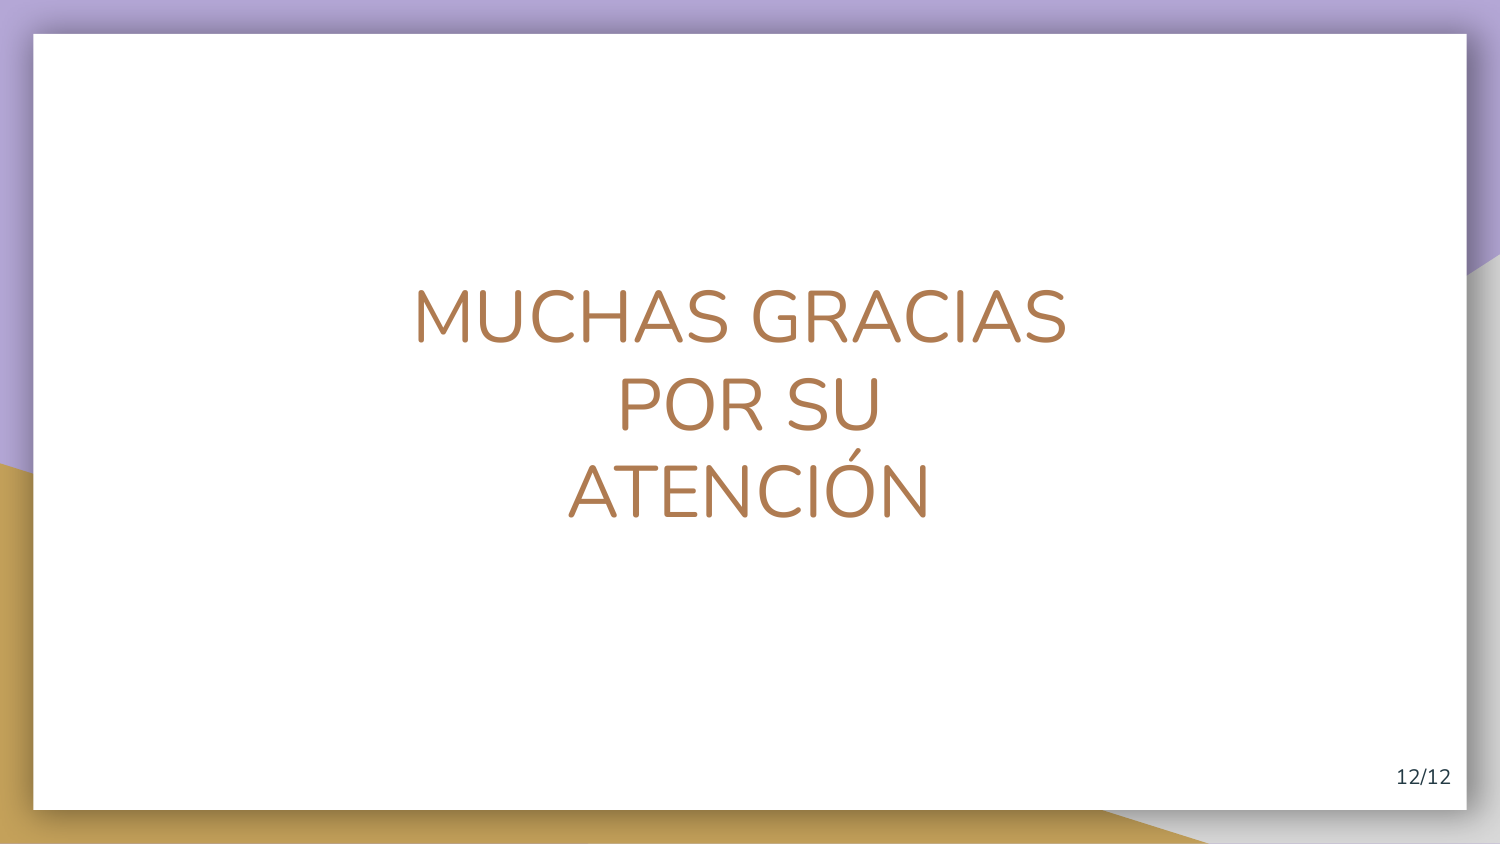

# MUCHAS GRACIAS
POR SU
ATENCIÓN
12/12